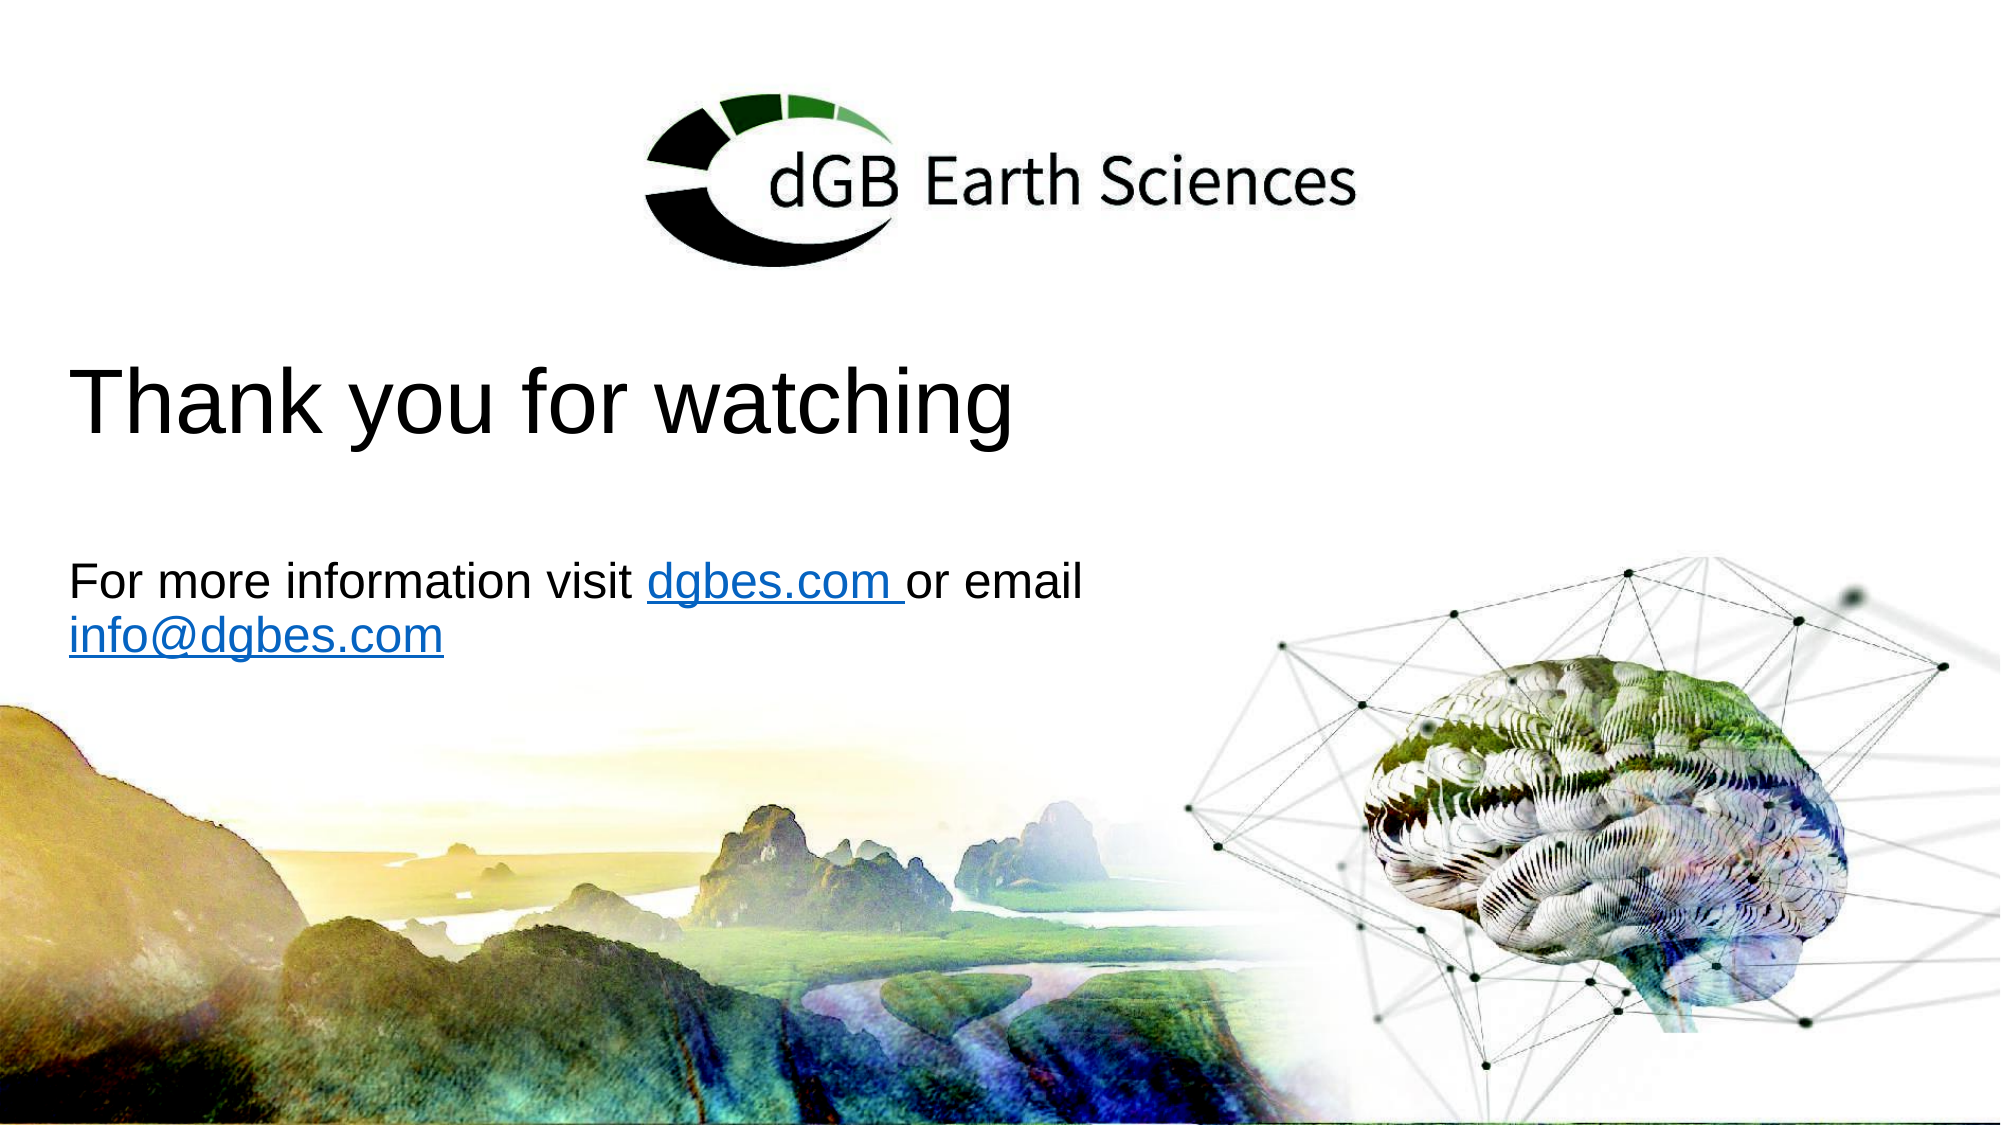

# Thank you for watching
For more information visit dgbes.com or email info@dgbes.com